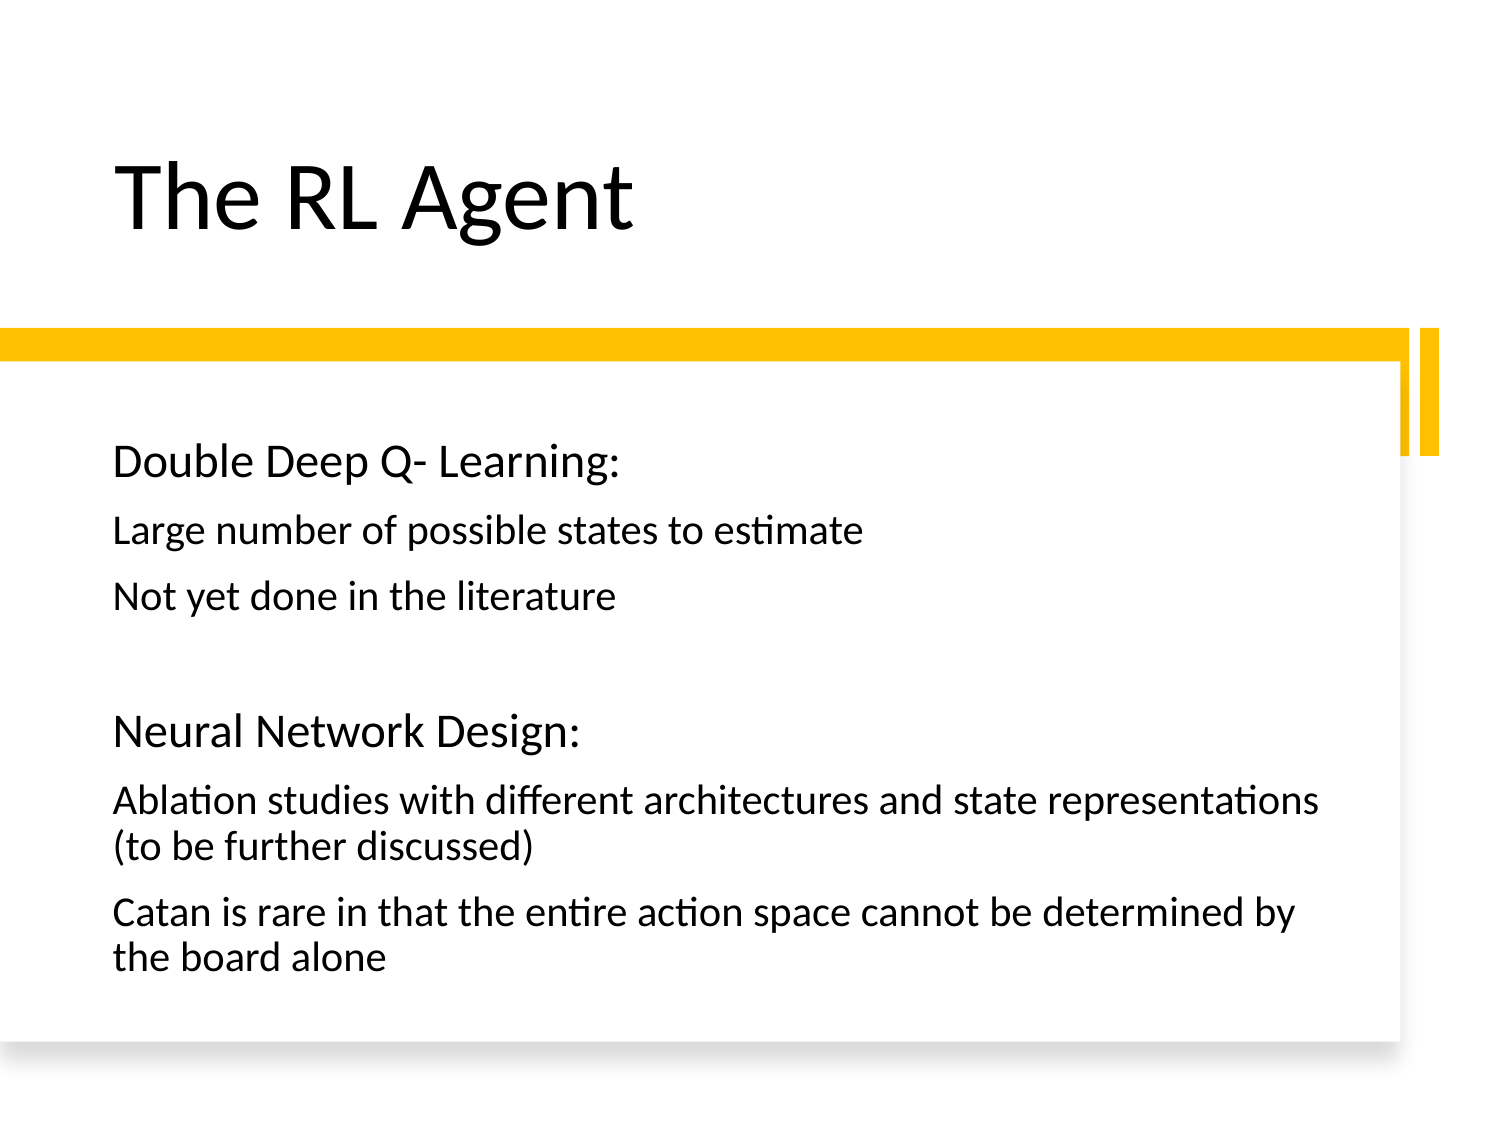

# The RL Agent

Double Deep Q- Learning:
Large number of possible states to estimate
Not yet done in the literature

Neural Network Design:
Ablation studies with different architectures and state representations (to be further discussed)
Catan is rare in that the entire action space cannot be determined by the board alone